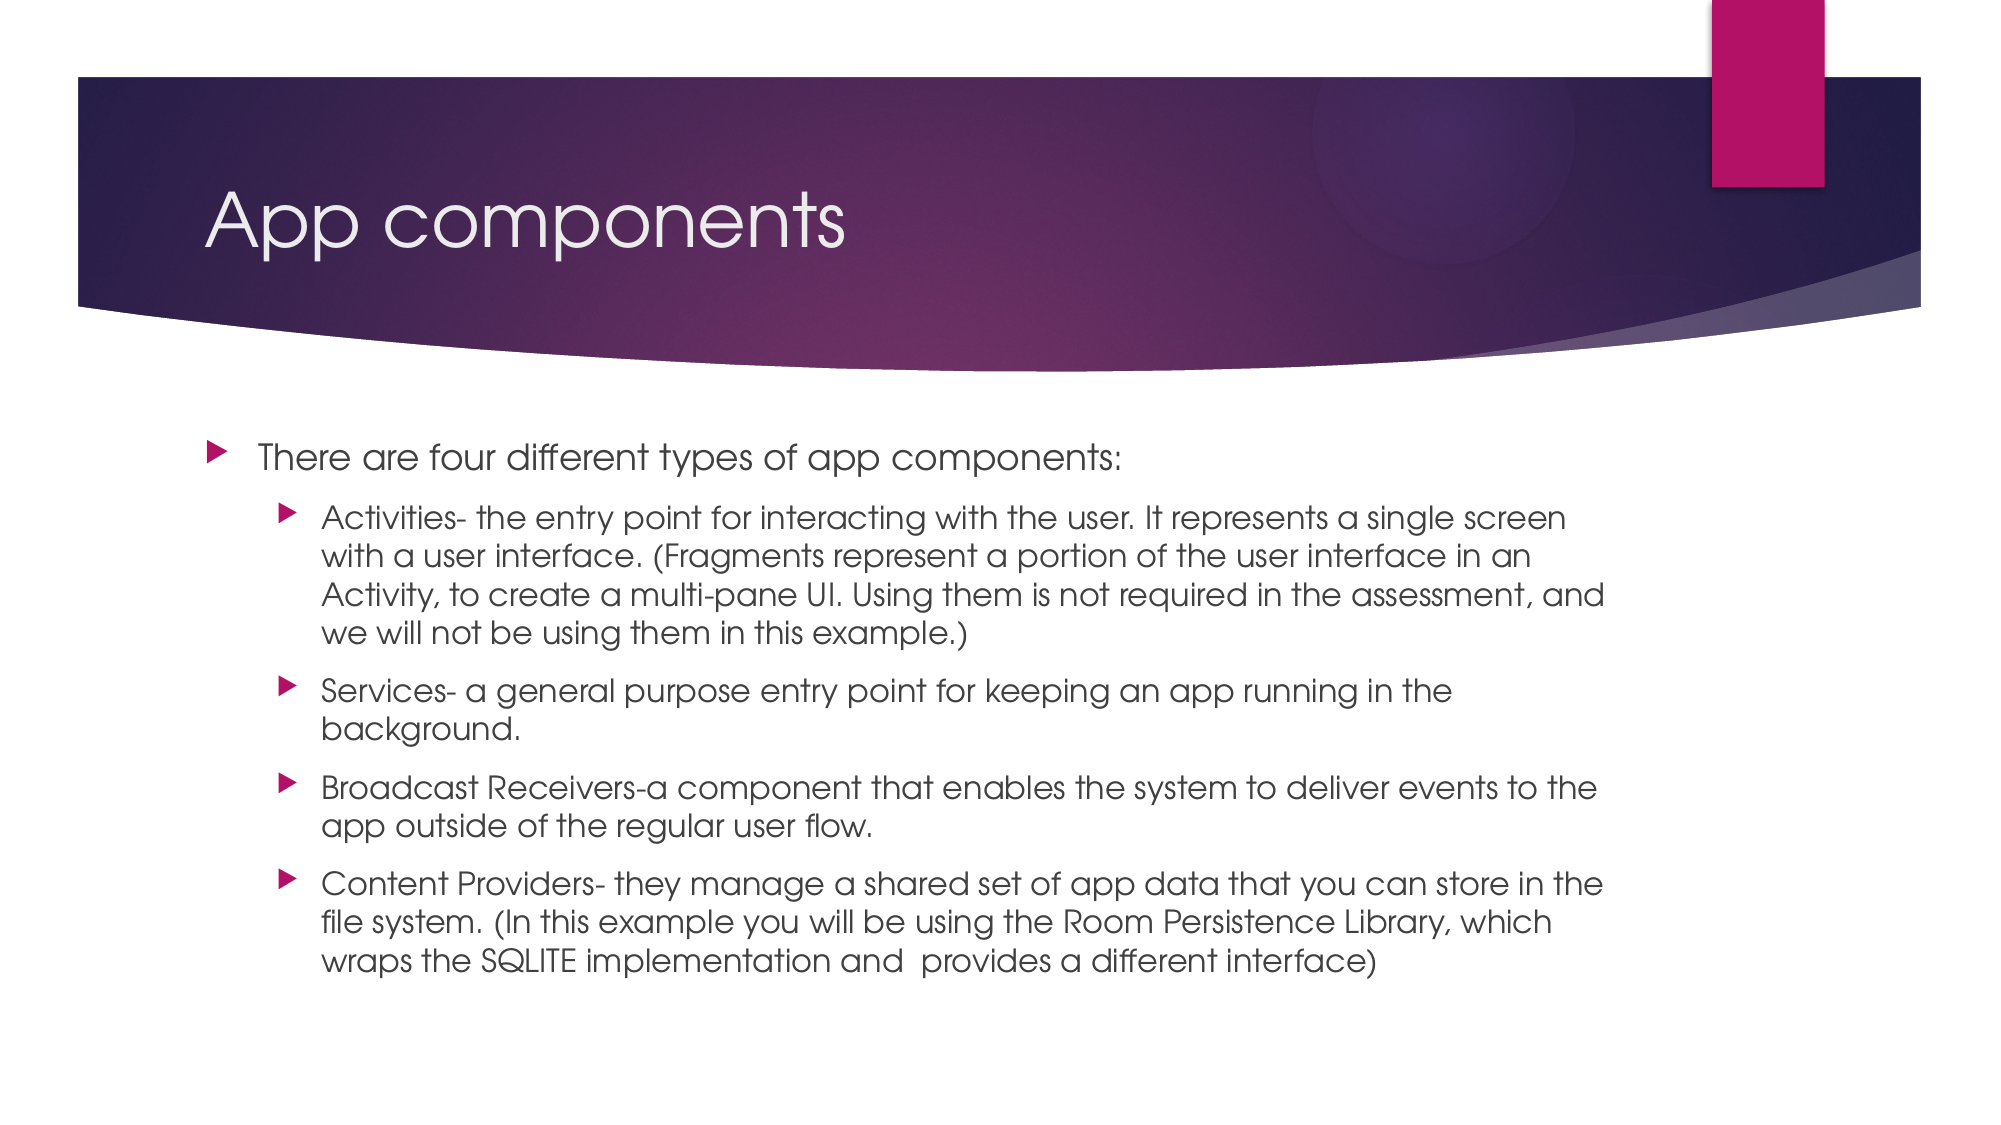

# App components
There are four different types of app components:
Activities- the entry point for interacting with the user. It represents a single screen with a user interface. (Fragments represent a portion of the user interface in an Activity, to create a multi-pane UI. Using them is not required in the assessment, and we will not be using them in this example.)
Services- a general purpose entry point for keeping an app running in the background.
Broadcast Receivers-a component that enables the system to deliver events to the app outside of the regular user flow.
Content Providers- they manage a shared set of app data that you can store in the file system. (In this example you will be using the Room Persistence Library, which wraps the SQLITE implementation and  provides a different interface)